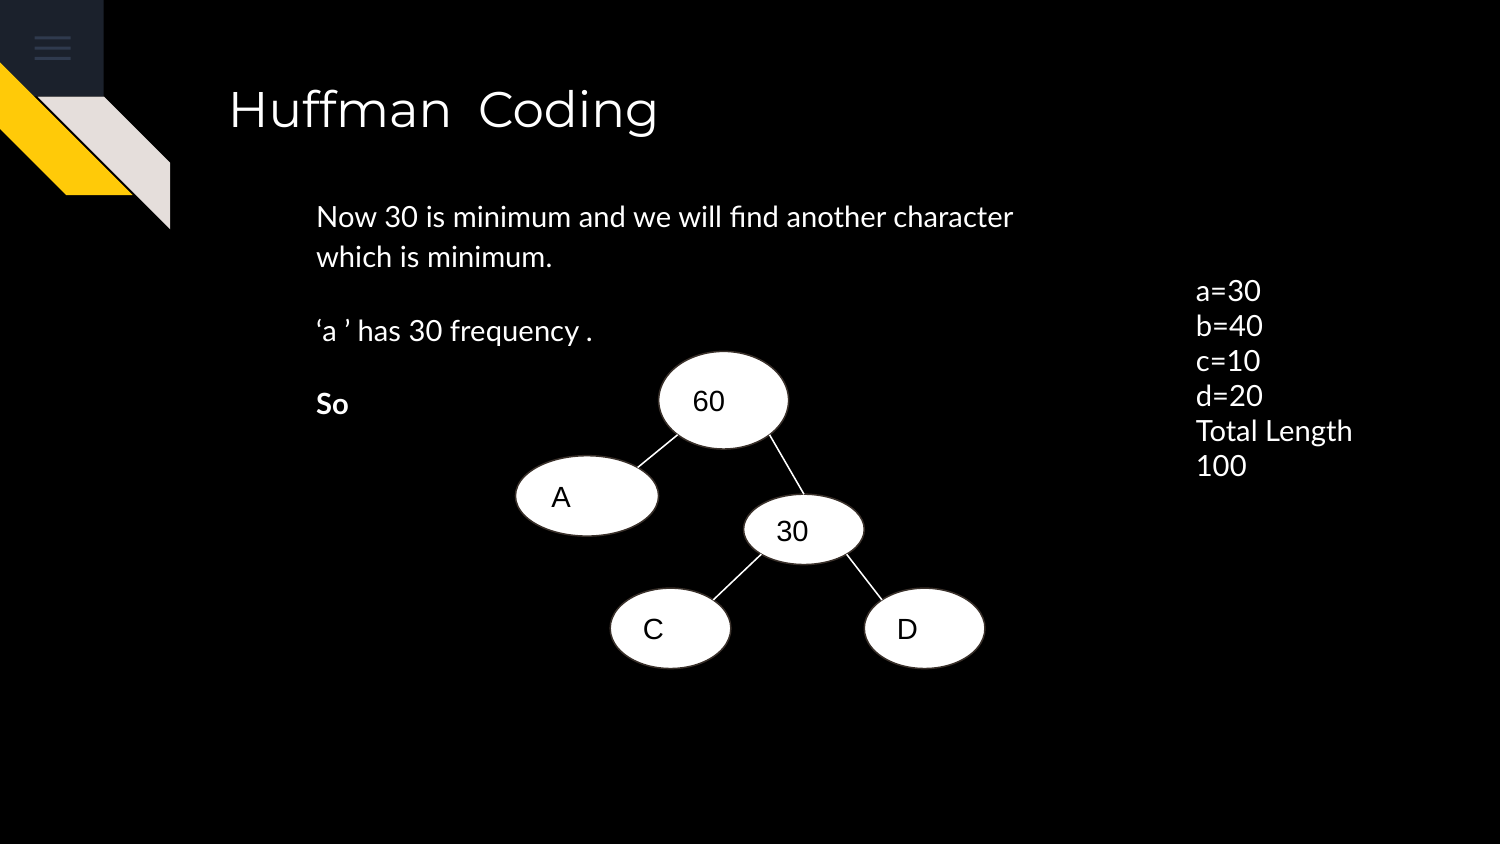

# Huffman  Coding
Now 30 is minimum and we will find another character which is minimum.
‘a ’ has 30 frequency .
So
a=30
b=40
c=10
d=20
Total Length
100
60
A
30
C
D